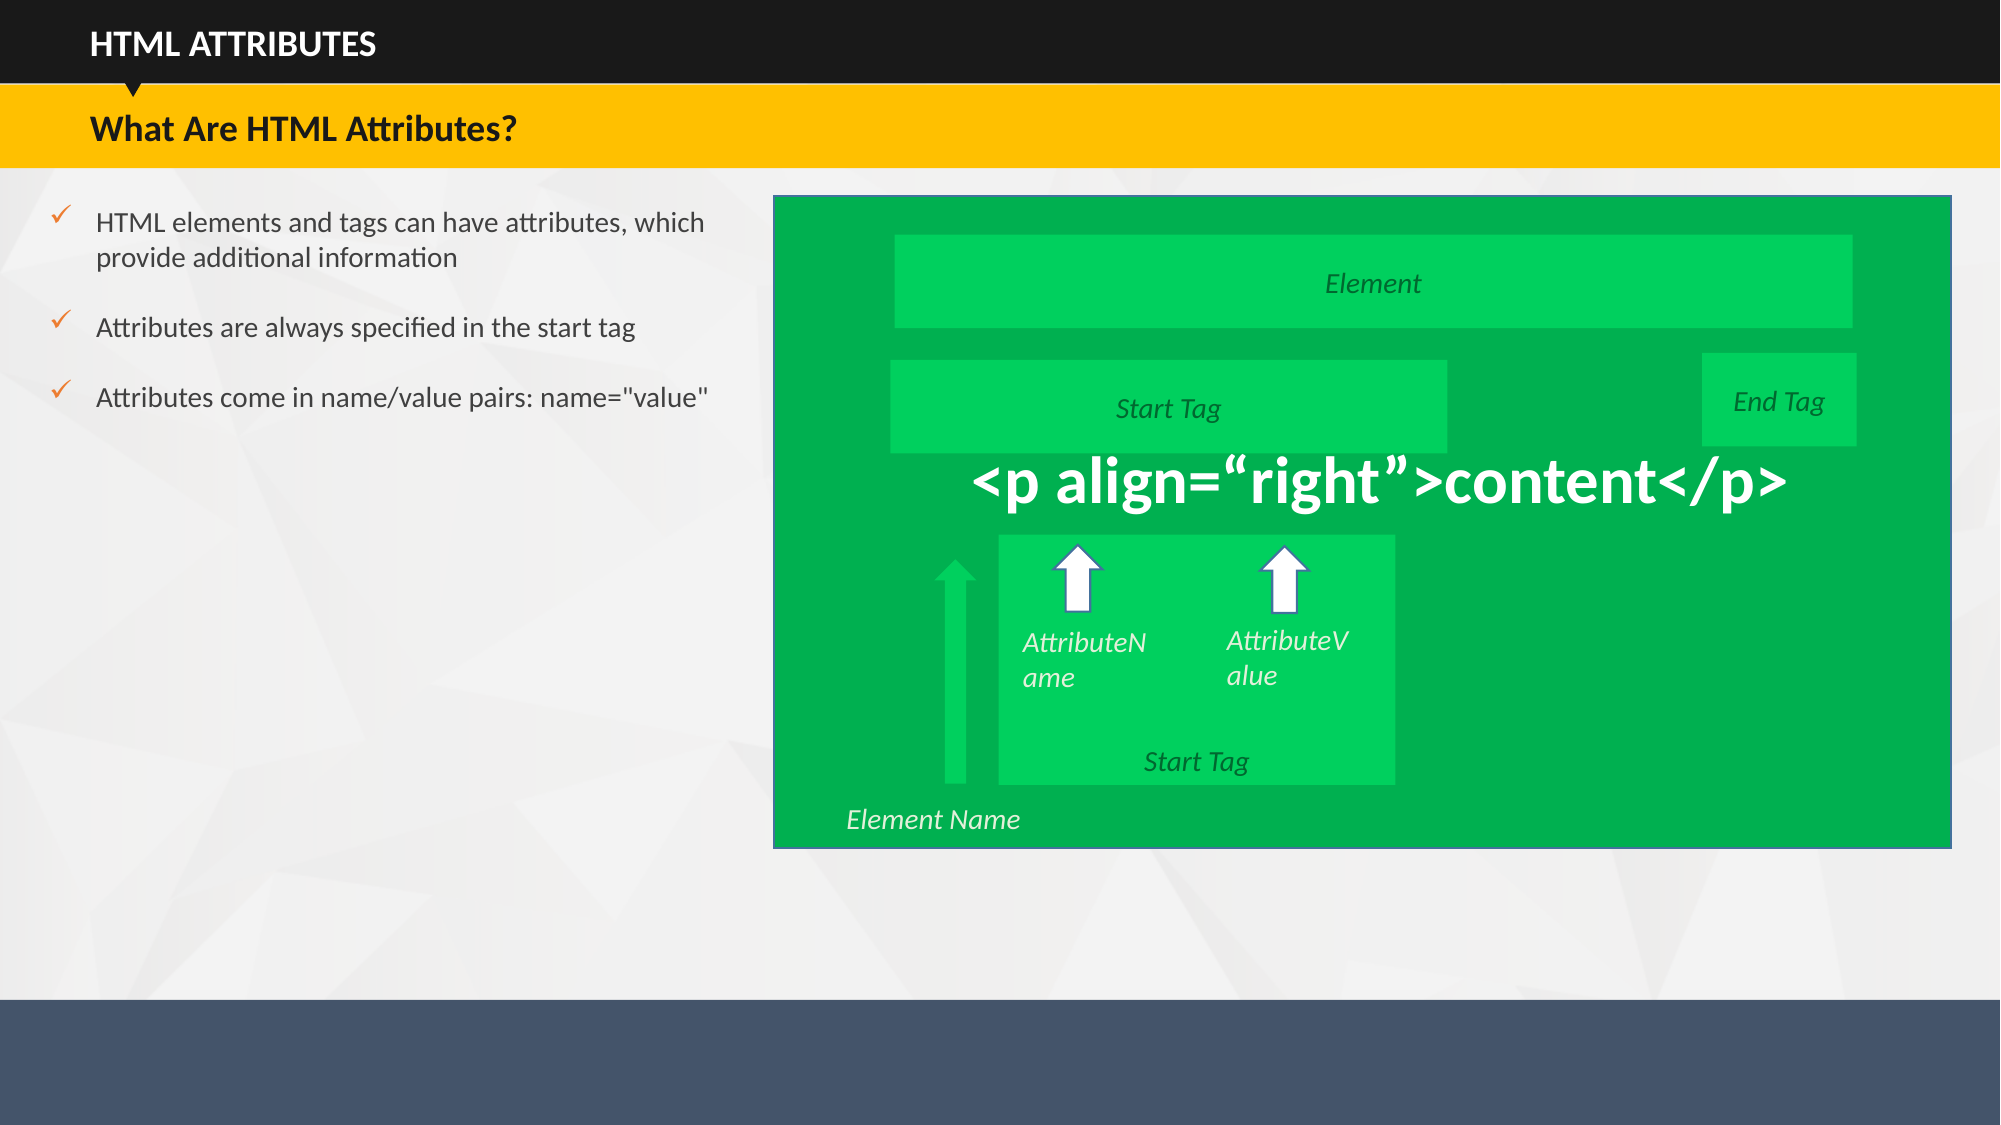

HTML ATTRIBUTES

What Are HTML Attributes?

Element
End Tag
Start Tag
<p align=“right”>content</p>
Start Tag

AttributeValue
AttributeName
Element Name
HTML elements and tags can have attributes, which provide additional information

Attributes are always specified in the start tag

Attributes come in name/value pairs: name="value"